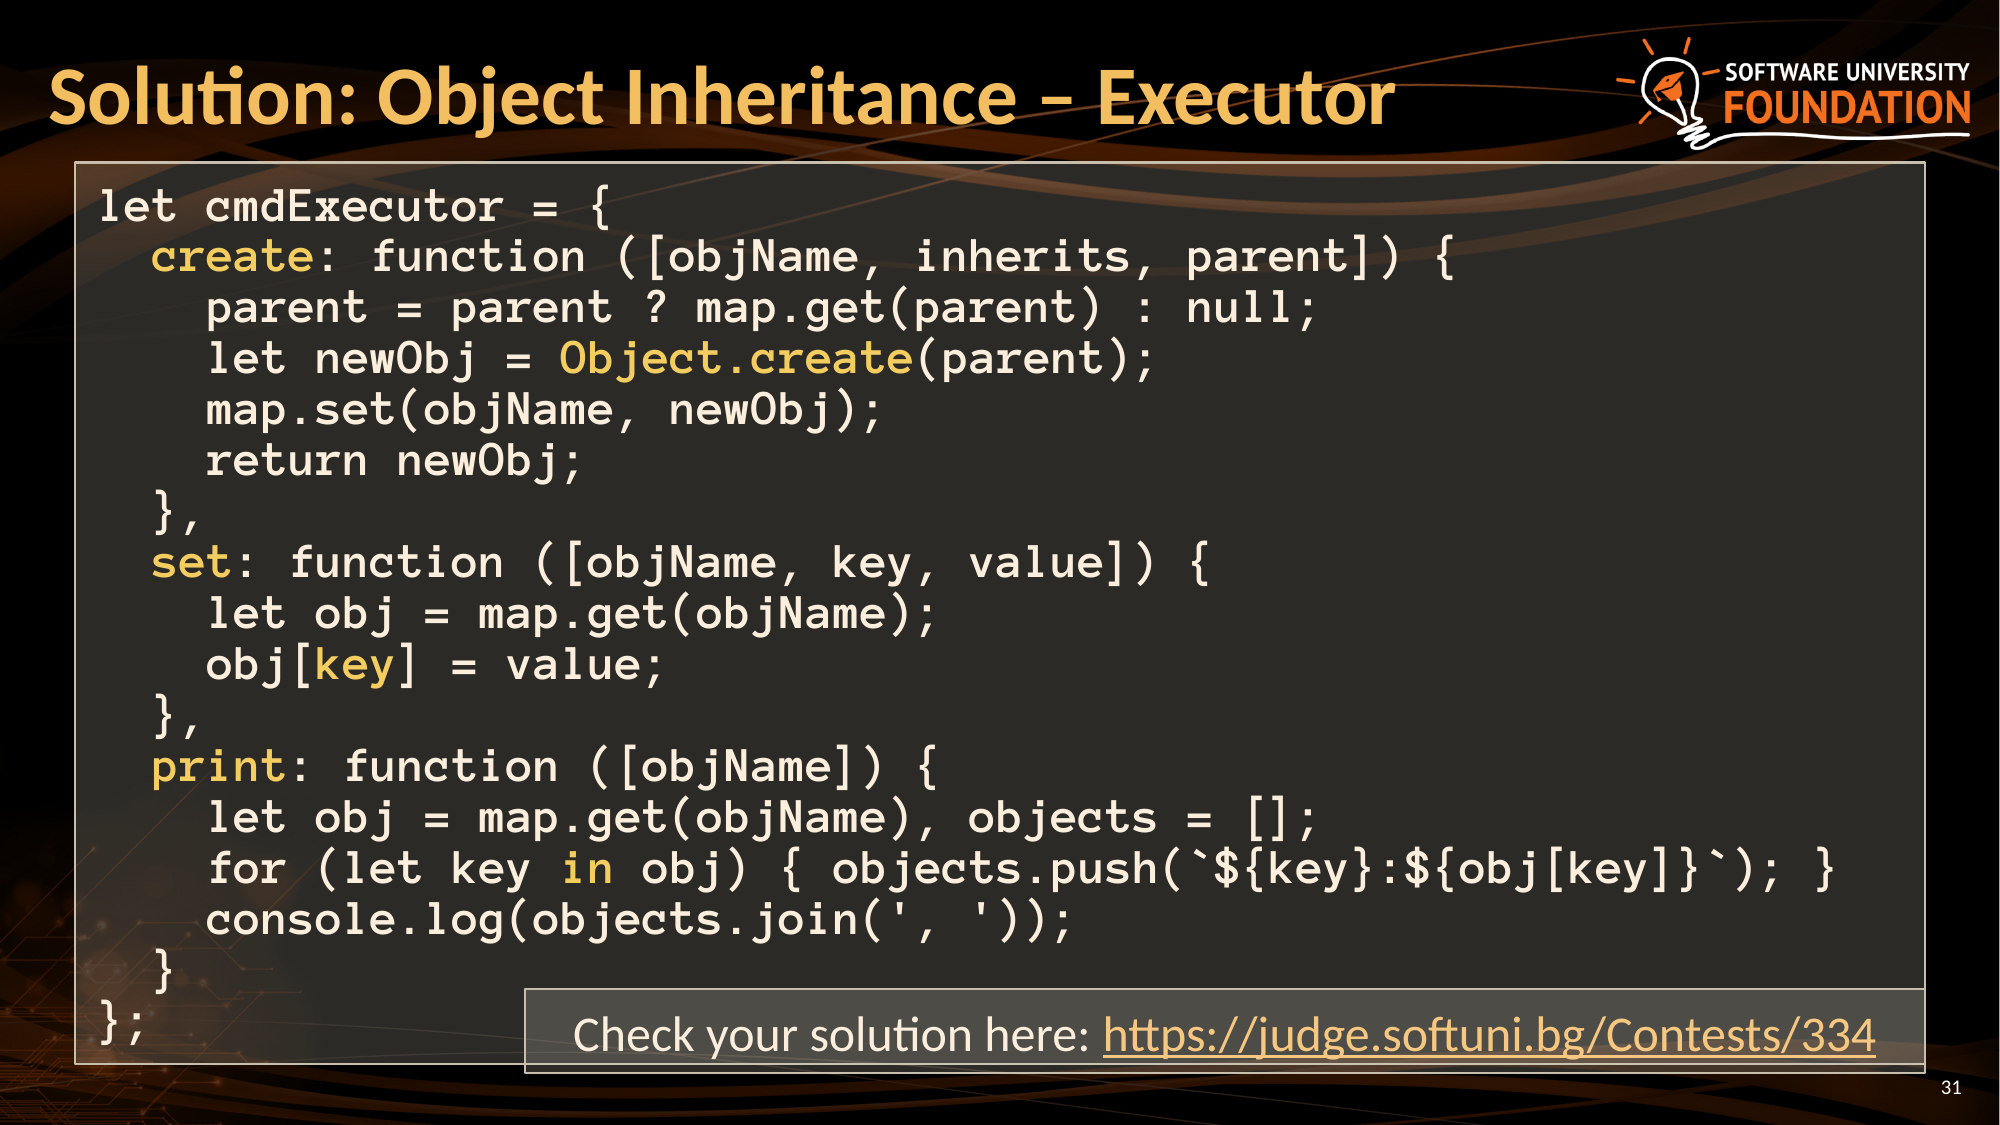

# Solution: Object Inheritance – Executor
let cmdExecutor = {
  create: function ([objName, inherits, parent]) {
    parent = parent ? map.get(parent) : null;
    let newObj = Object.create(parent);
    map.set(objName, newObj);
    return newObj;
  },
  set: function ([objName, key, value]) {
    let obj = map.get(objName);
    obj[key] = value;
  },
  print: function ([objName]) {
    let obj = map.get(objName), objects = [];
    for (let key in obj) { objects.push(`${key}:${obj[key]}`); }
    console.log(objects.join(', '));
  }
};
Check your solution here: https://judge.softuni.bg/Contests/334
31